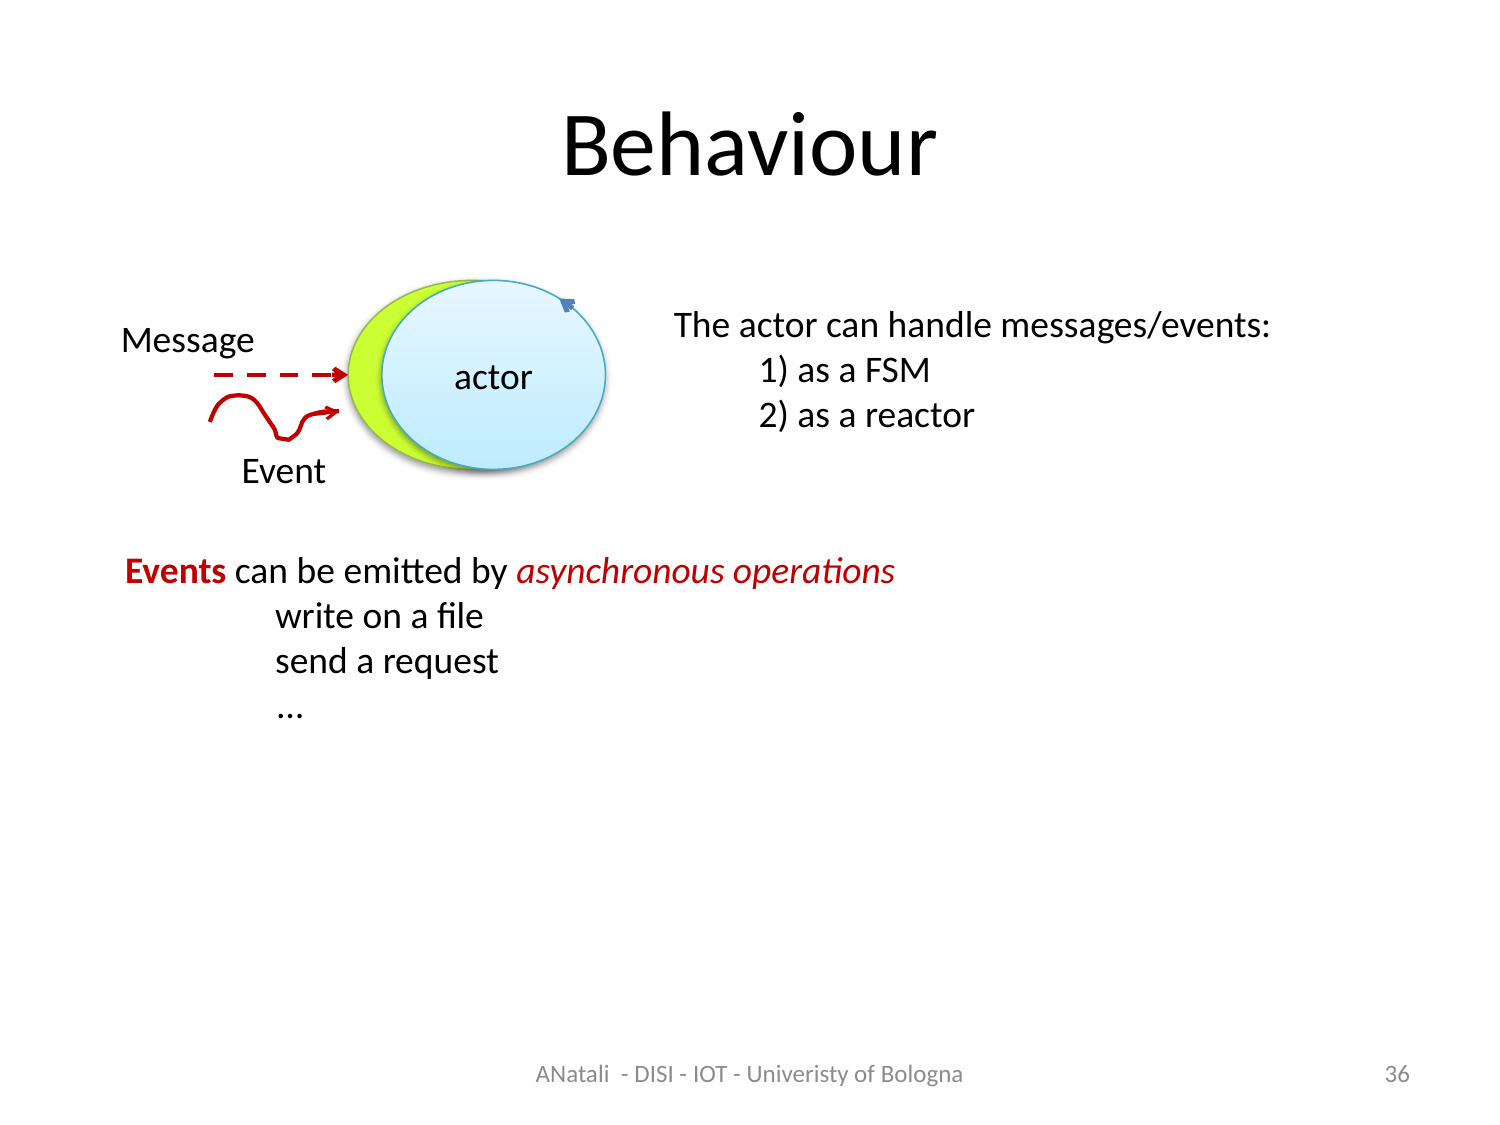

# Behaviour

actor
The actor can handle messages/events:
          1) as a FSM
          2) as a reactor
Message

Event
Events can be emitted by asynchronous operations
	write on a file
	send a request
                  …
ANatali  - DISI - IOT - Univeristy of Bologna
36